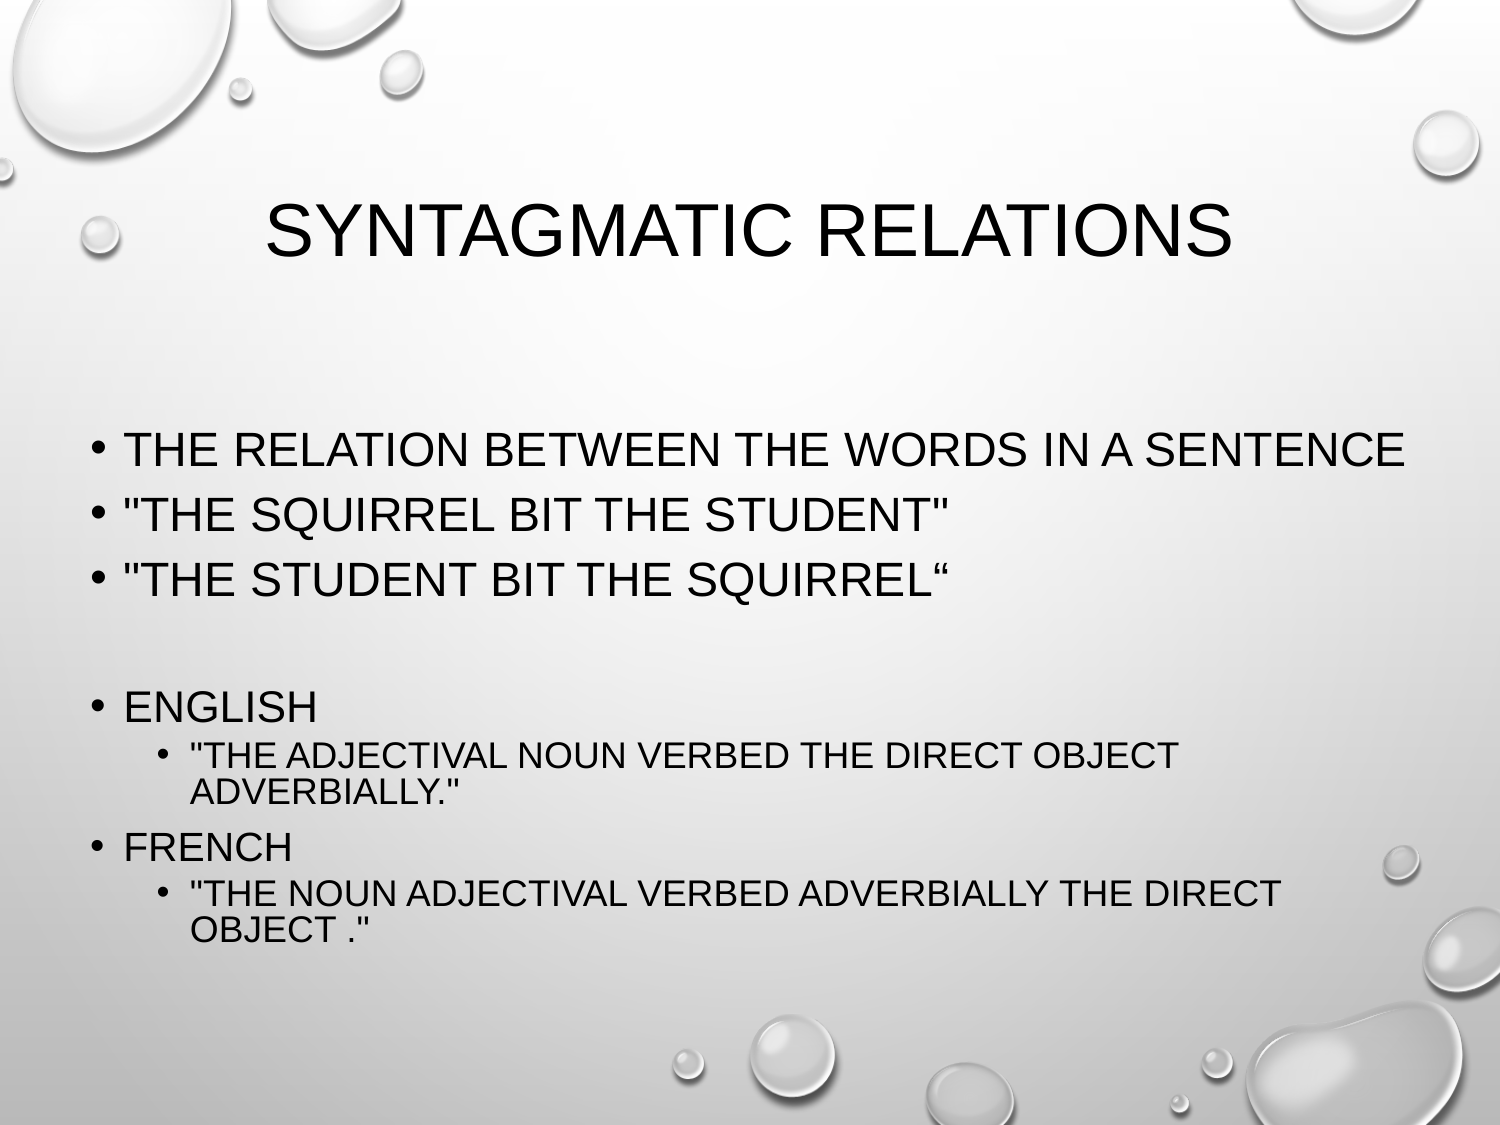

# Syntagmatic relations

The relation between the words in a sentence
"The squirrel bit the student"
"The student bit the squirrel“

English
"The adjectival noun verbed the direct object adverbially."
French
"The noun adjectival verbed adverbially the direct object ."